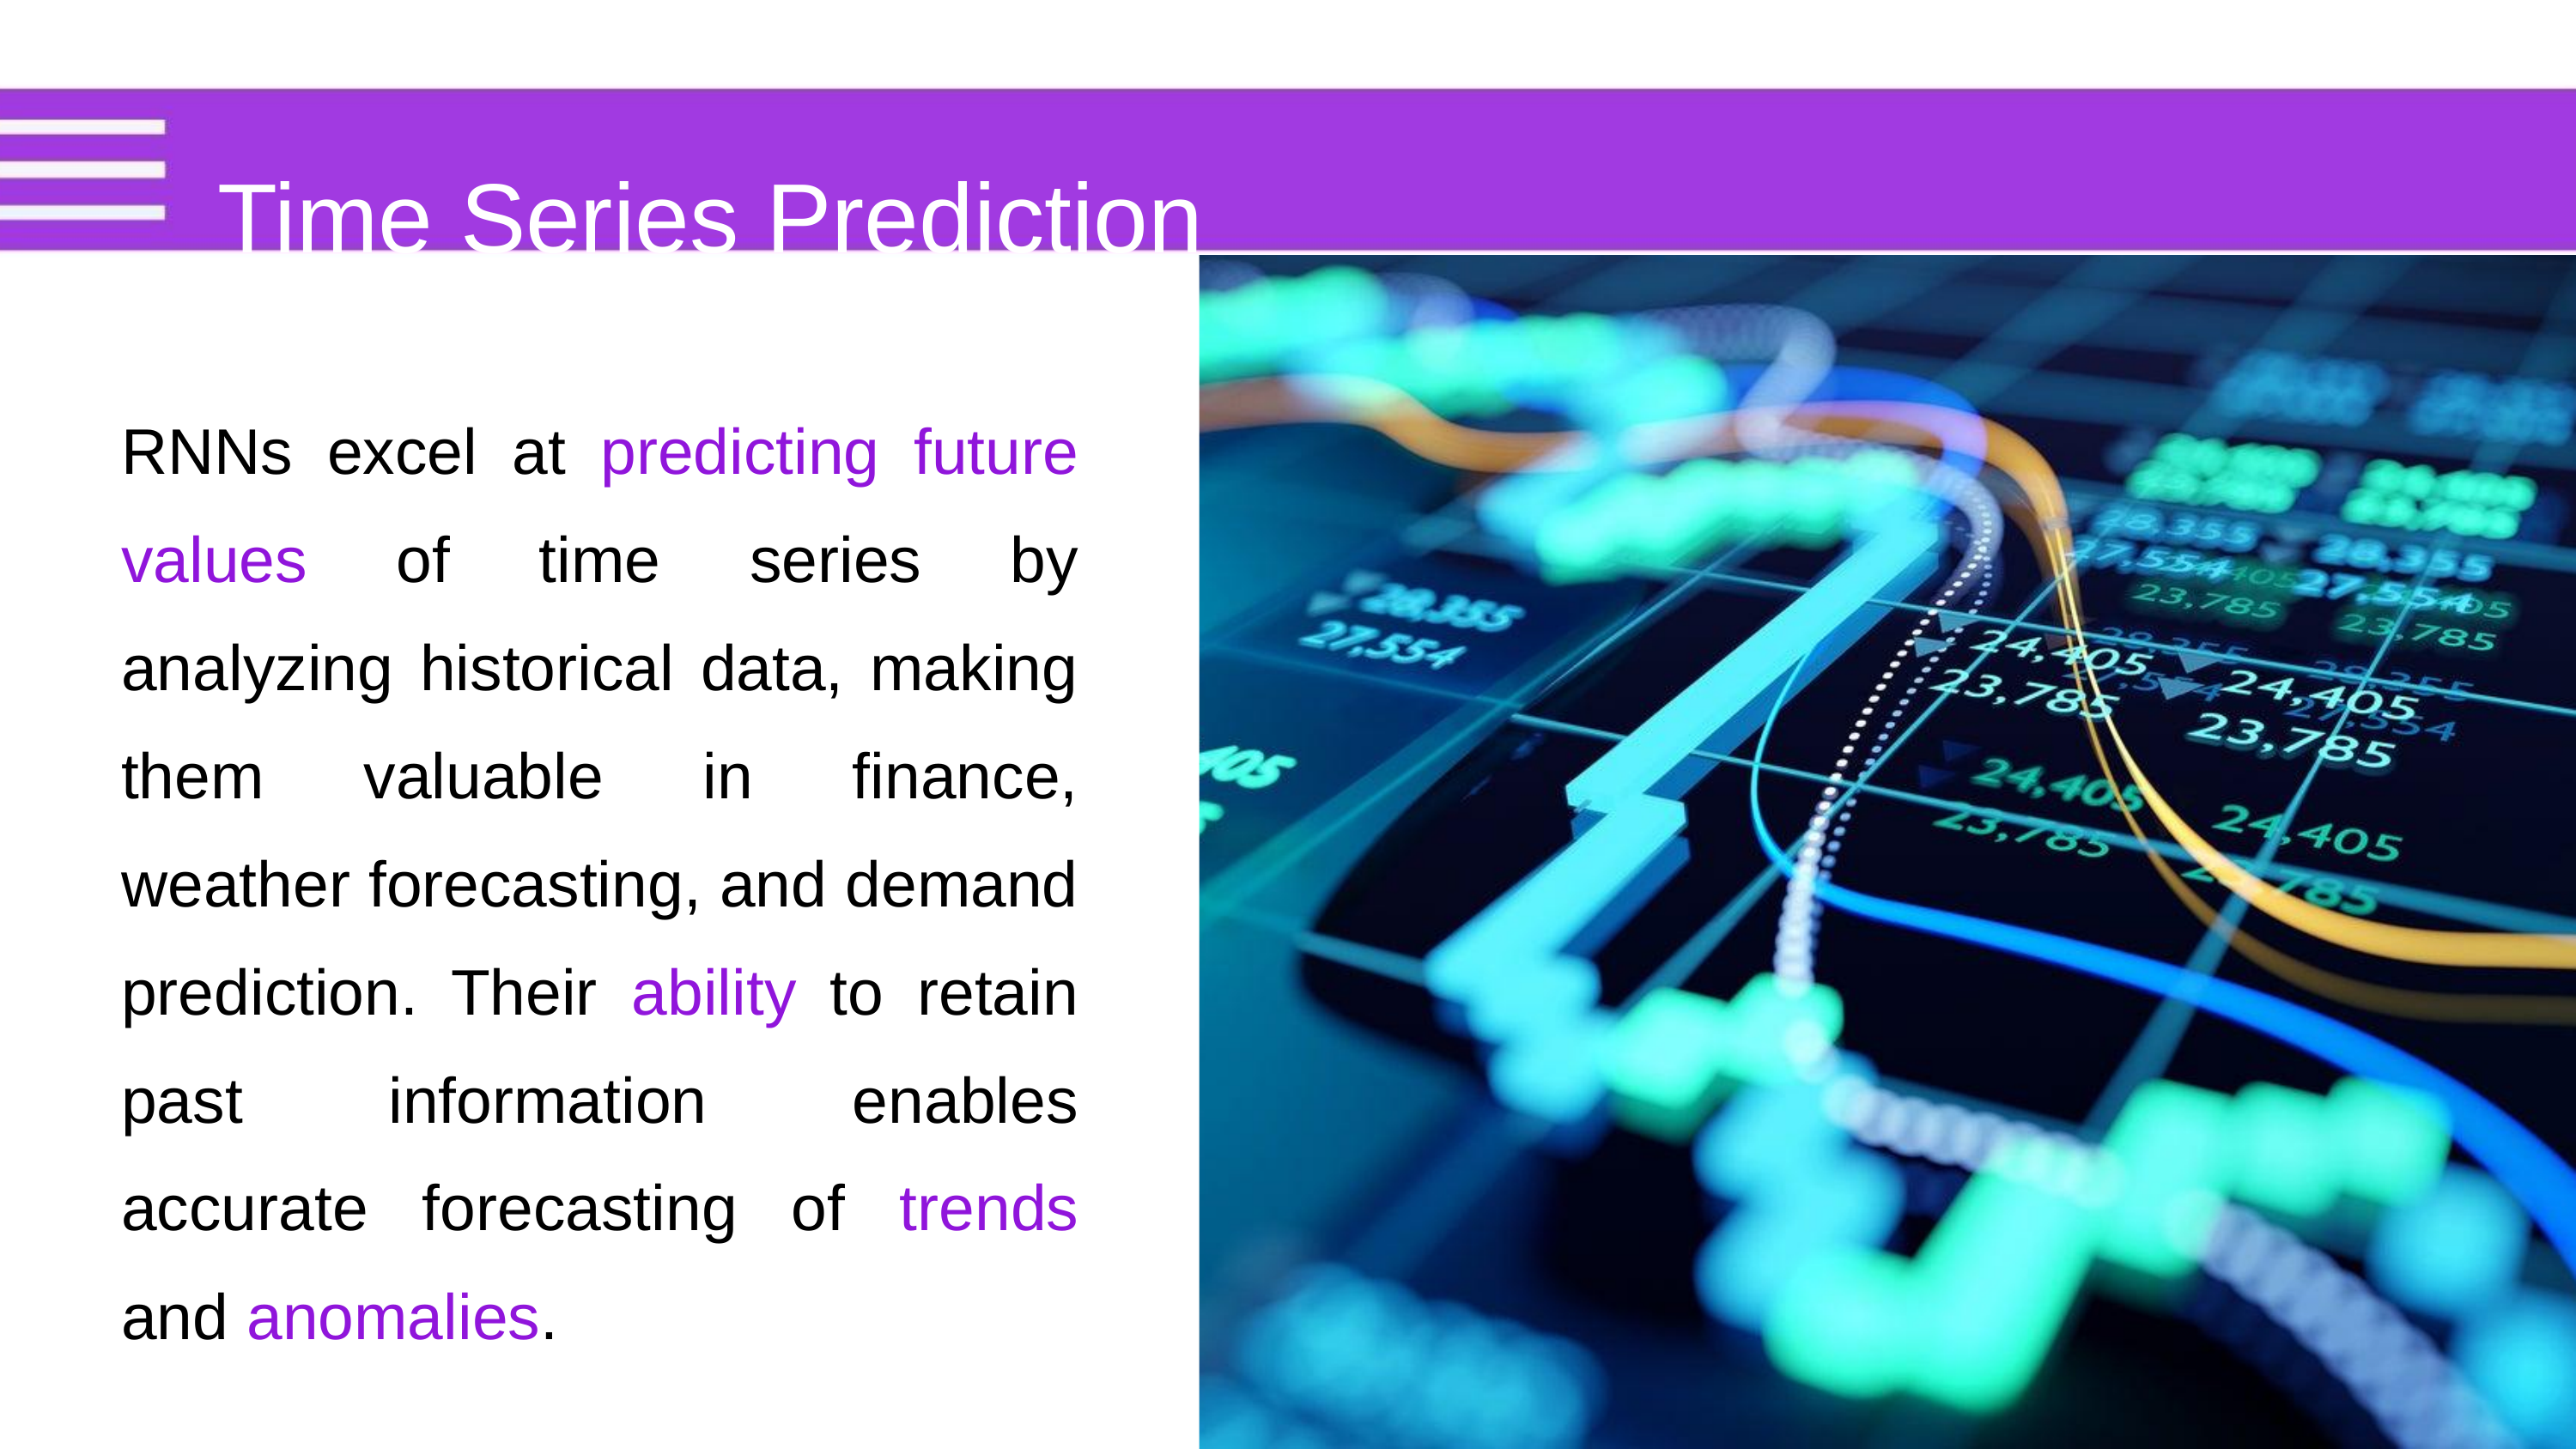

Time Series Prediction

RNNs excel at predicting future values of time series by analyzing historical data, making them valuable in finance, weather forecasting, and demand prediction. Their ability to retain past information enables accurate forecasting of trends and anomalies.